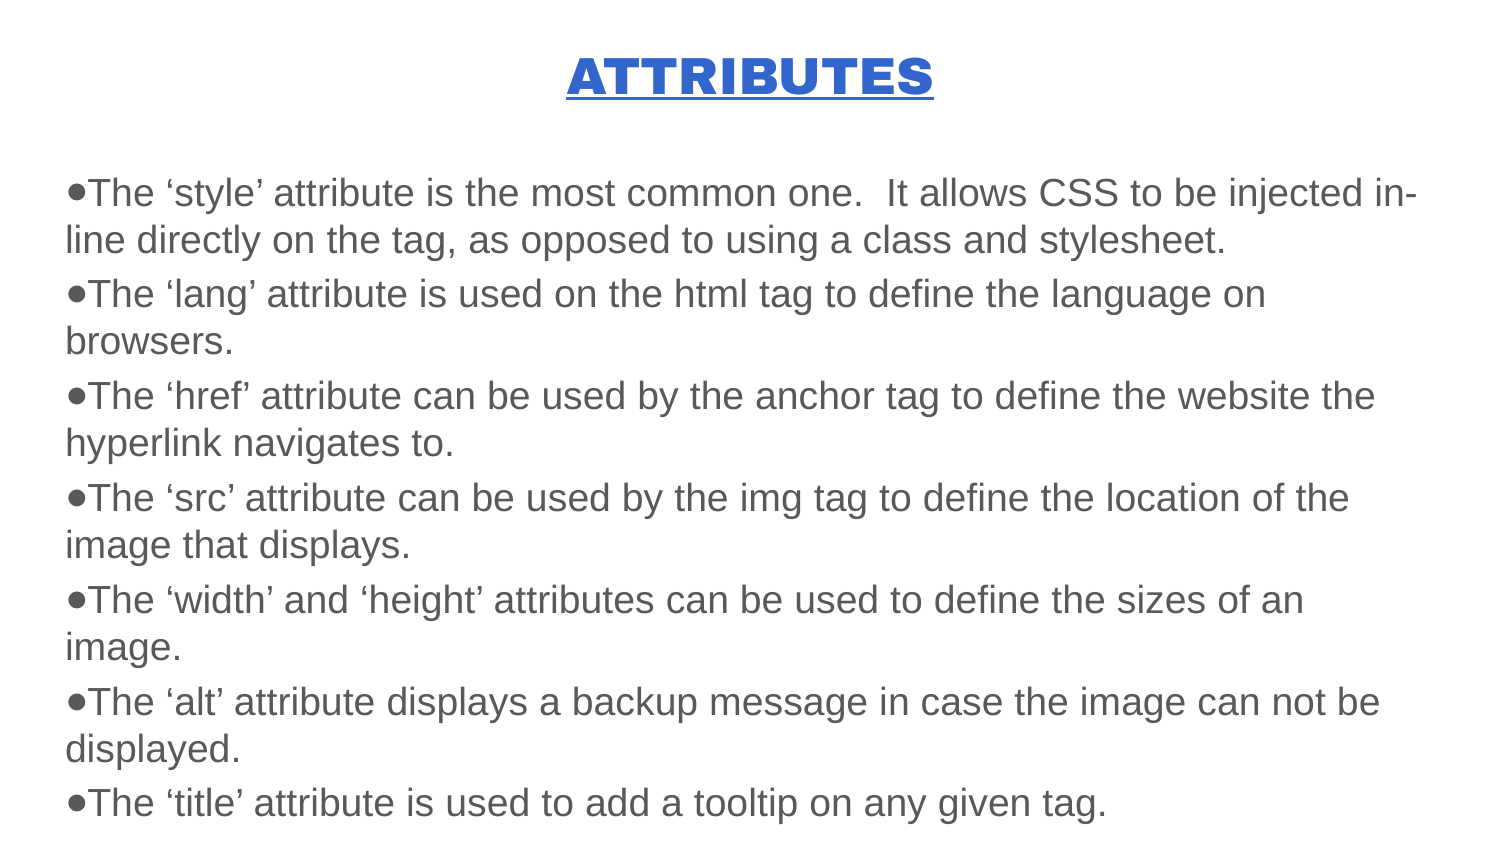

# ATTRIBUTES
The ‘style’ attribute is the most common one.  It allows CSS to be injected in-line directly on the tag, as opposed to using a class and stylesheet.
The ‘lang’ attribute is used on the html tag to define the language on browsers.
The ‘href’ attribute can be used by the anchor tag to define the website the hyperlink navigates to.
The ‘src’ attribute can be used by the img tag to define the location of the image that displays.
The ‘width’ and ‘height’ attributes can be used to define the sizes of an image.
The ‘alt’ attribute displays a backup message in case the image can not be displayed.
The ‘title’ attribute is used to add a tooltip on any given tag.